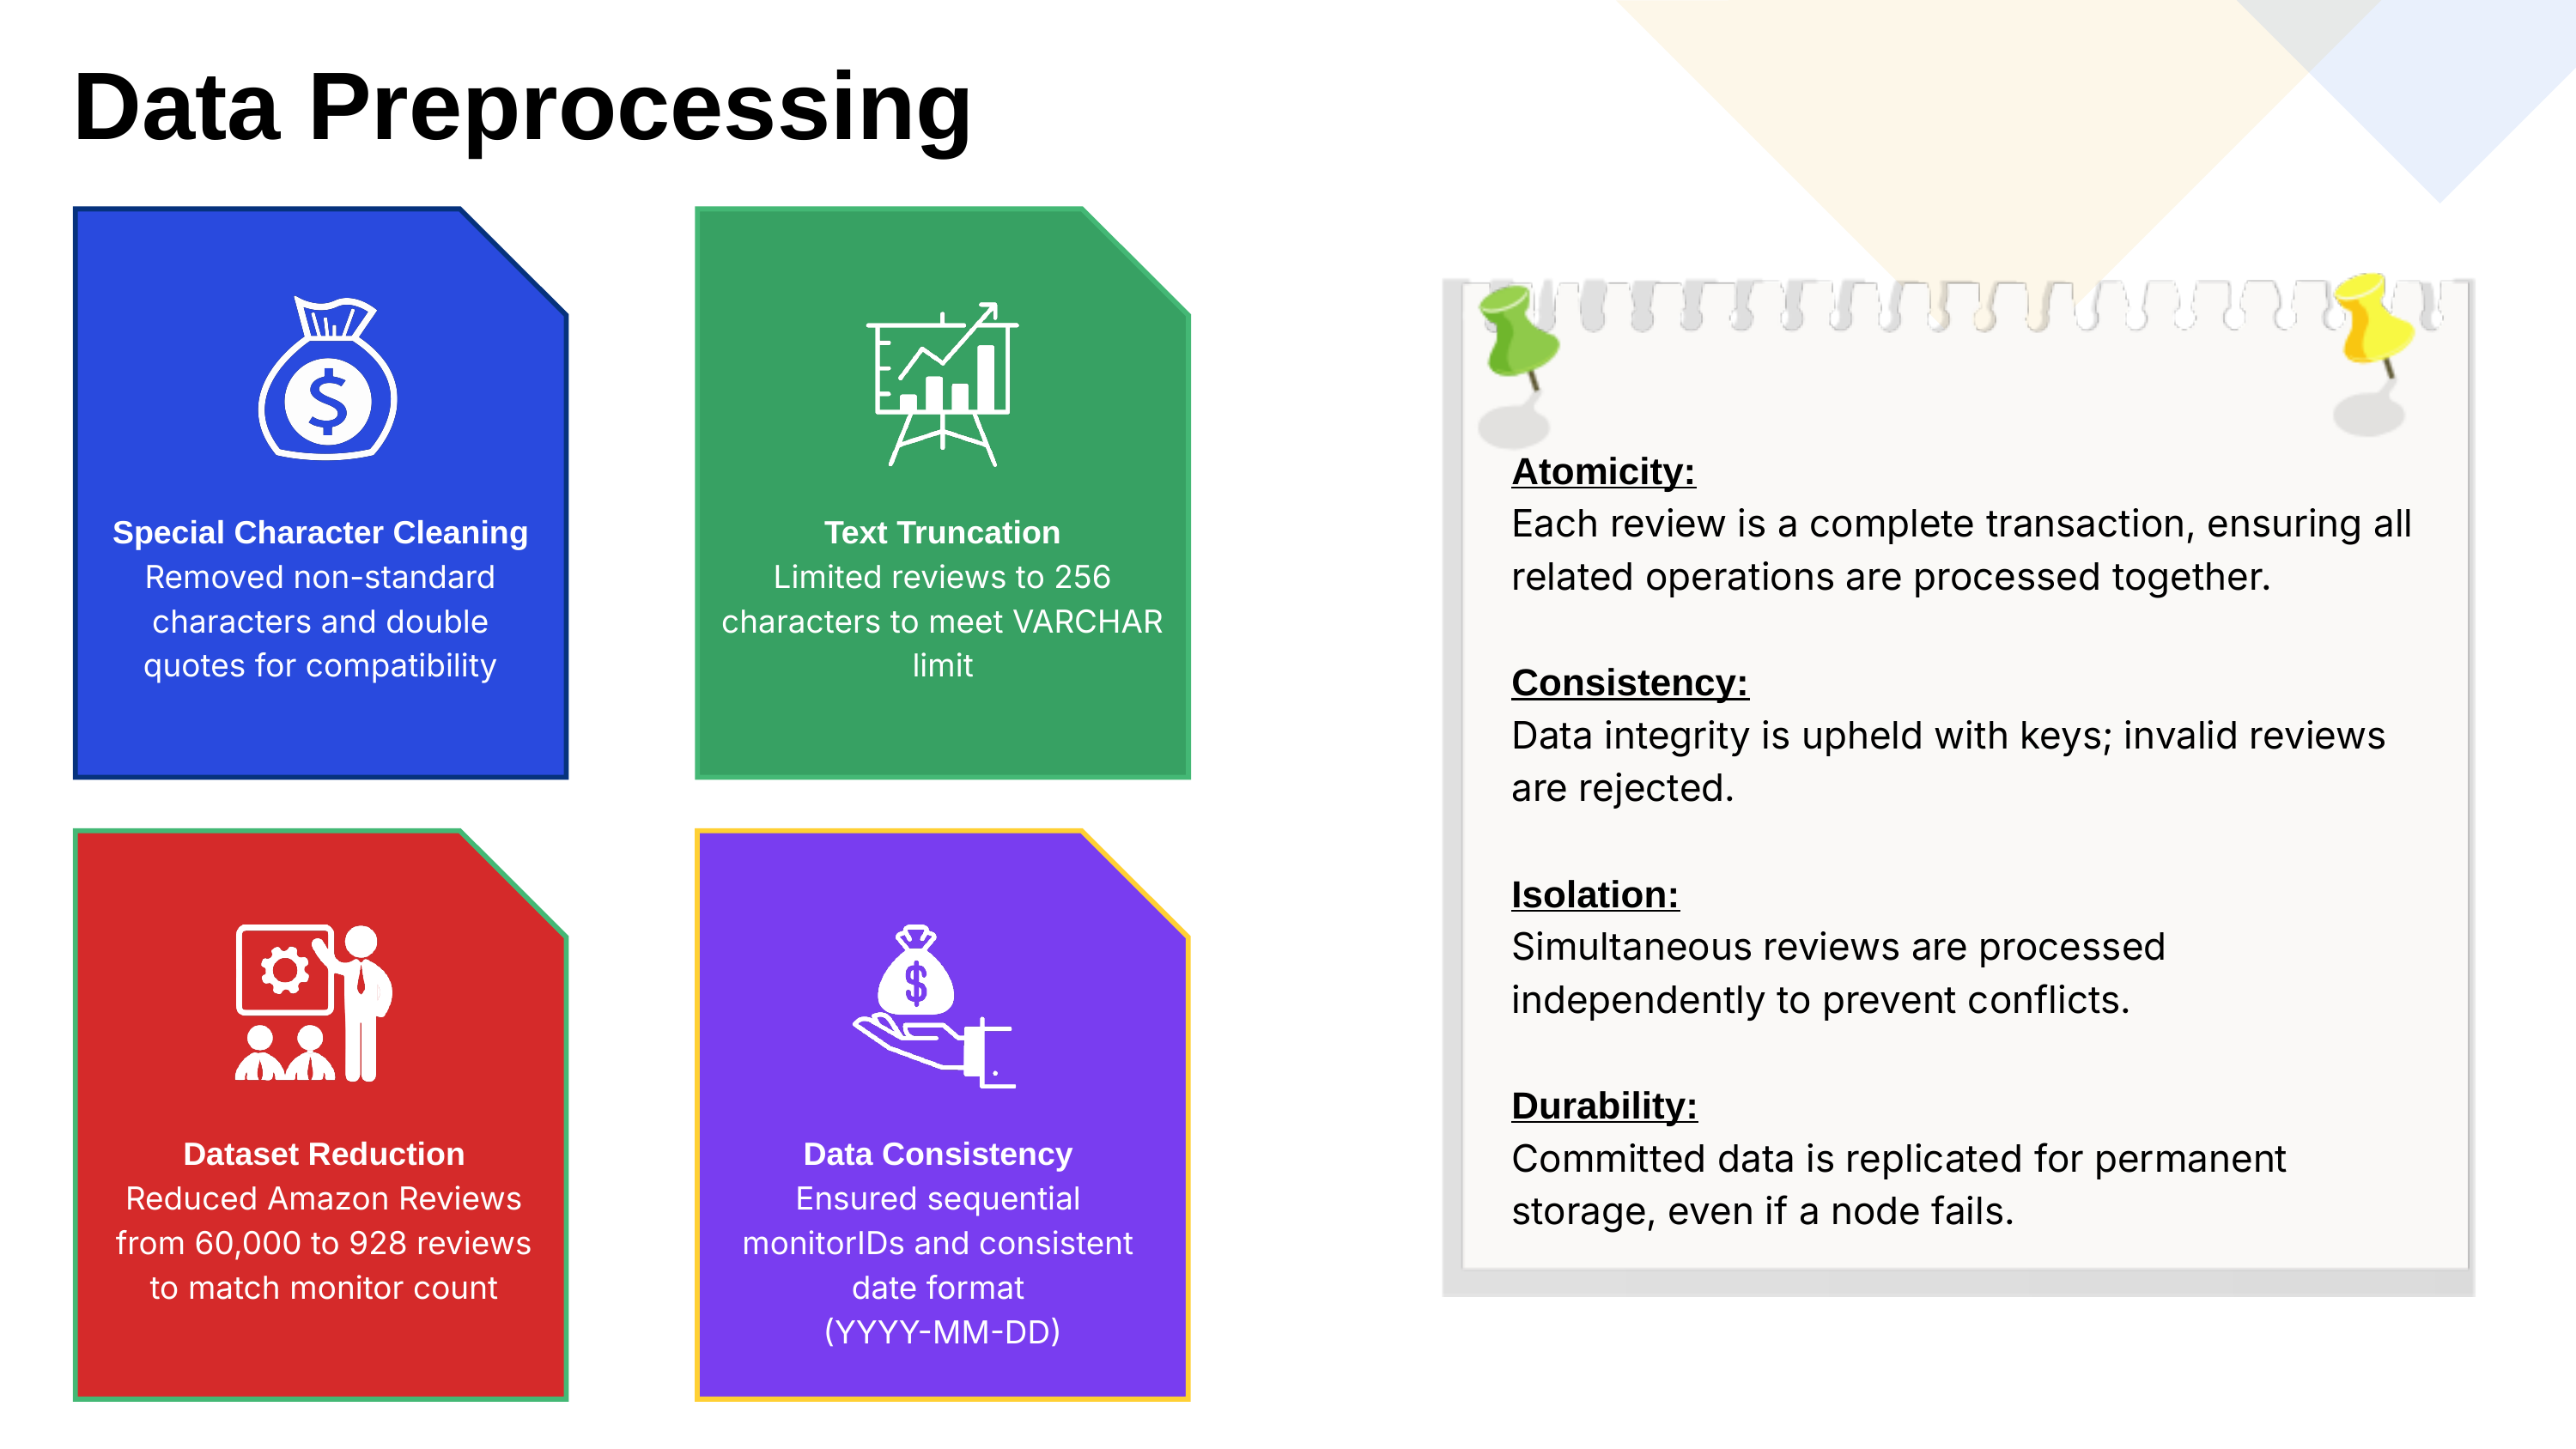

Data Preprocessing

Atomicity:
Each review is a complete transaction, ensuring all related operations are processed together.

Consistency:
Data integrity is upheld with keys; invalid reviews are rejected.

Isolation:
Simultaneous reviews are processed independently to prevent conflicts.

Durability:
Committed data is replicated for permanent storage, even if a node fails.
Special Character Cleaning
Removed non-standard characters and double quotes for compatibility
Text Truncation
Limited reviews to 256 characters to meet VARCHAR limit

Dataset Reduction
Reduced Amazon Reviews from 60,000 to 928 reviews to match monitor count
Data Consistency
Ensured sequential monitorIDs and consistent date format
 (YYYY-MM-DD)